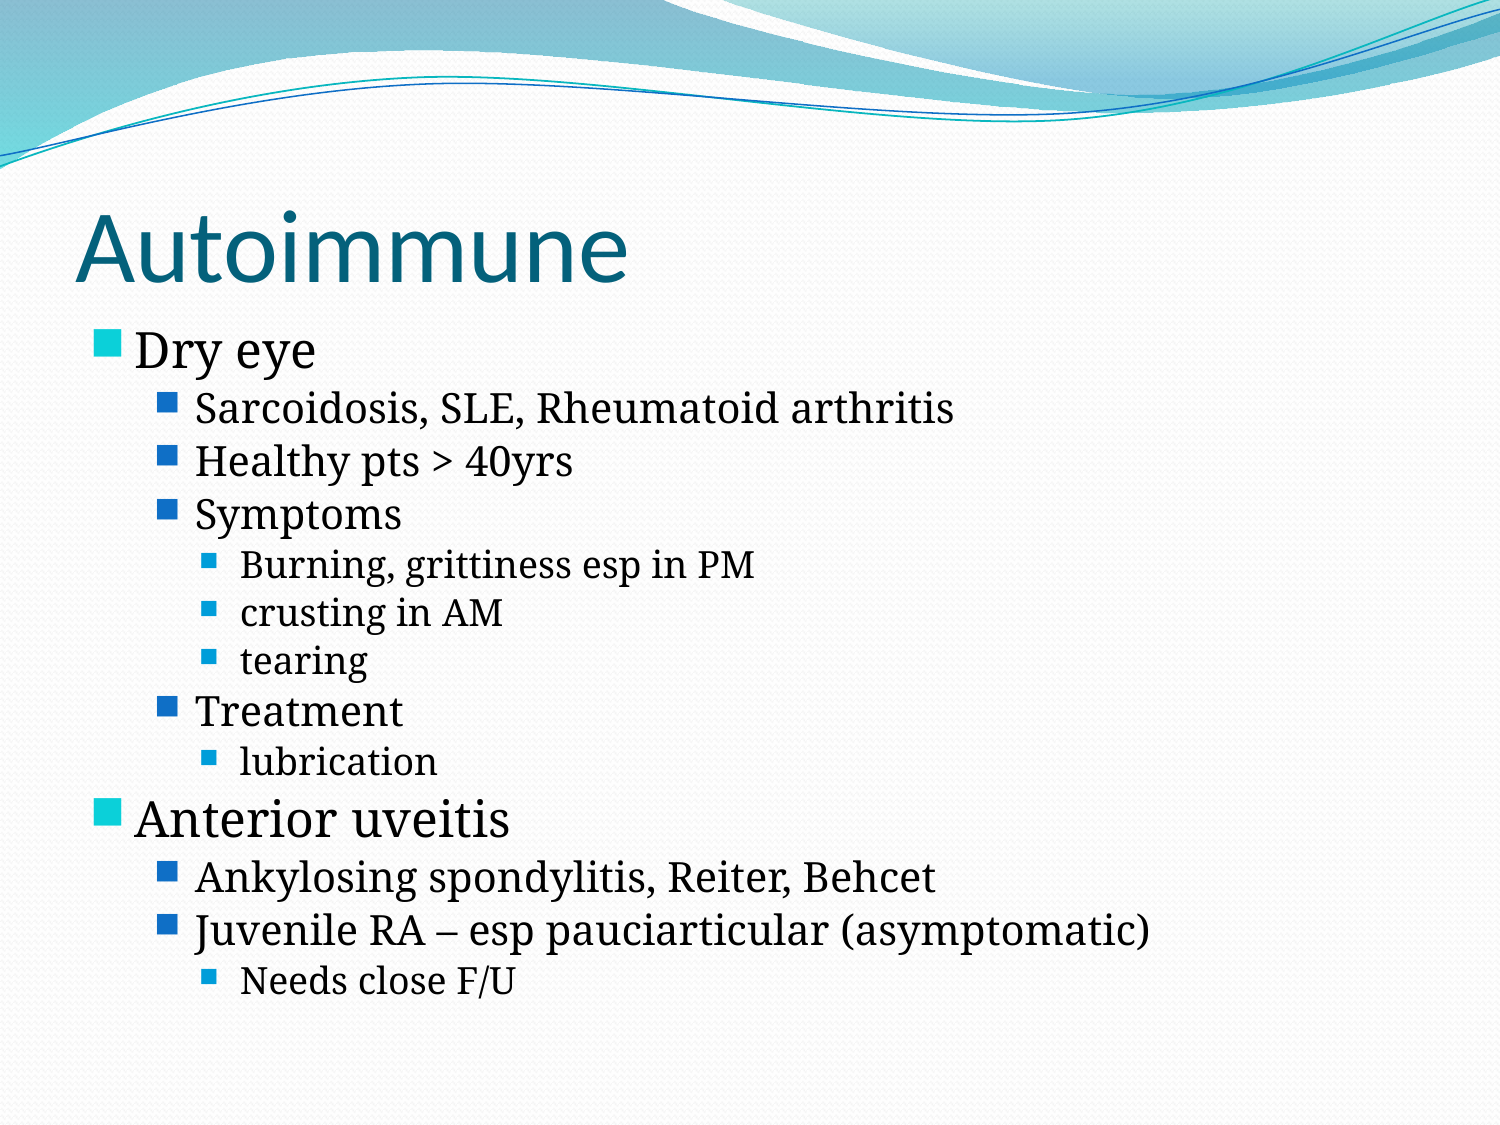

# Autoimmune
Dry eye
Sarcoidosis, SLE, Rheumatoid arthritis
Healthy pts > 40yrs
Symptoms
Burning, grittiness esp in PM
crusting in AM
tearing
Treatment
lubrication
Anterior uveitis
Ankylosing spondylitis, Reiter, Behcet
Juvenile RA – esp pauciarticular (asymptomatic)
Needs close F/U